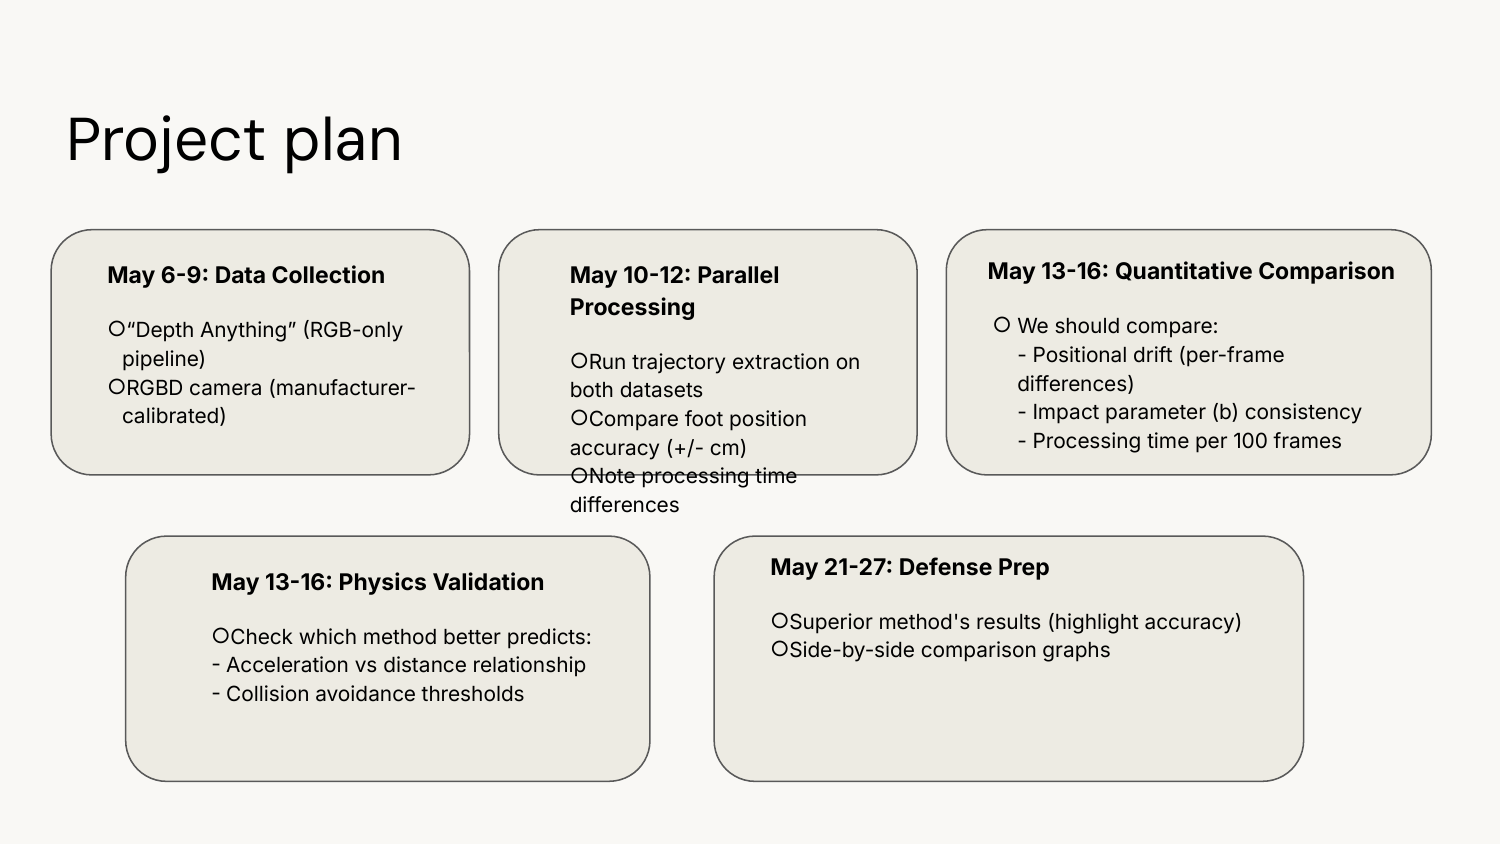

# Project plan
May 6-9: Data Collection
“Depth Anything” (RGB-only pipeline)
RGBD camera (manufacturer-calibrated)
May 10-12: Parallel Processing
Run trajectory extraction on both datasets
Compare foot position accuracy (+/- cm)
Note processing time differences
May 13-16: Quantitative Comparison
We should compare:
- Positional drift (per-frame differences)
- Impact parameter (b) consistency
- Processing time per 100 frames
May 13-16: Physics Validation
Check which method better predicts:
Acceleration vs distance relationship
Collision avoidance thresholds
May 21-27: Defense Prep
Superior method's results (highlight accuracy)
Side-by-side comparison graphs